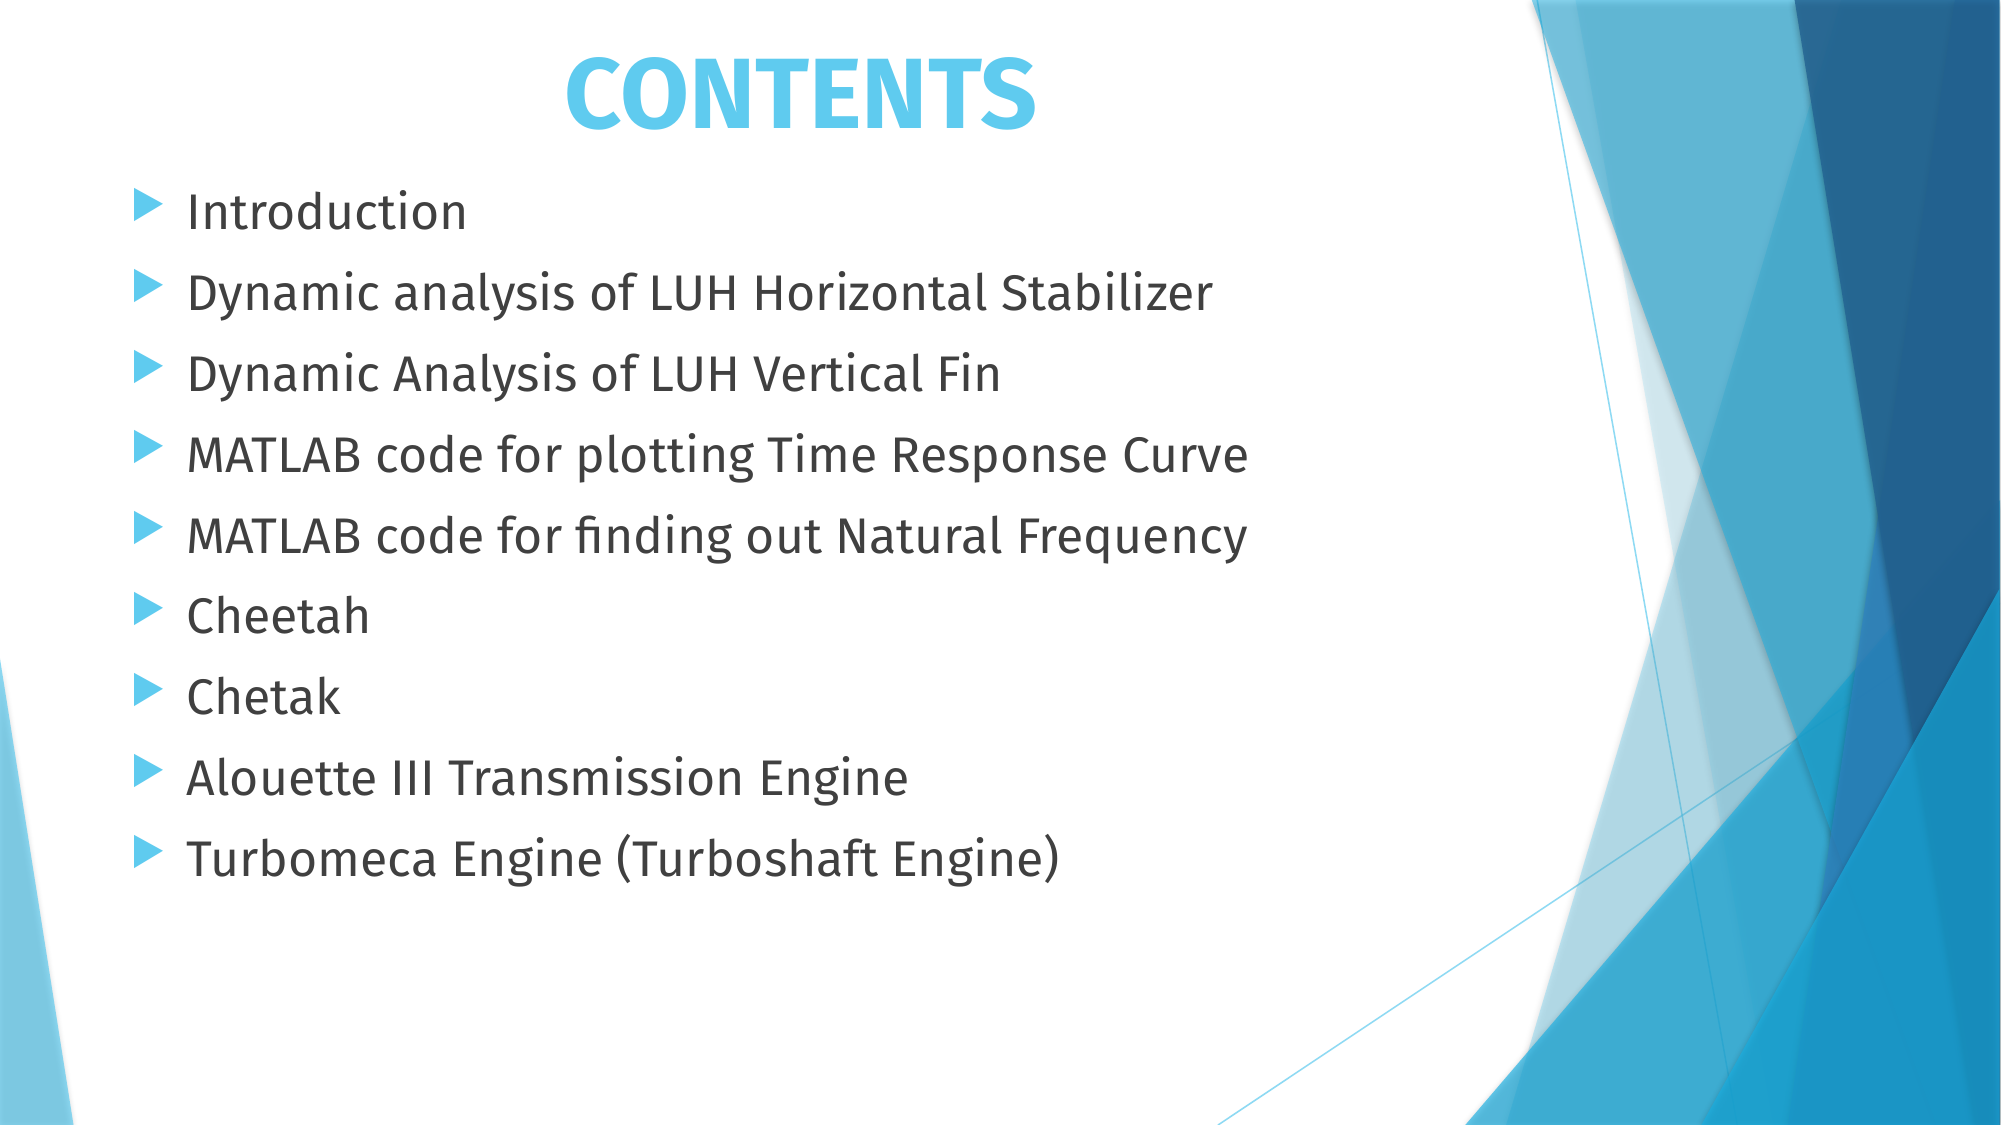

# CONTENTS
Introduction
Dynamic analysis of LUH Horizontal Stabilizer
Dynamic Analysis of LUH Vertical Fin
MATLAB code for plotting Time Response Curve
MATLAB code for finding out Natural Frequency
Cheetah
Chetak
Alouette III Transmission Engine
Turbomeca Engine (Turboshaft Engine)